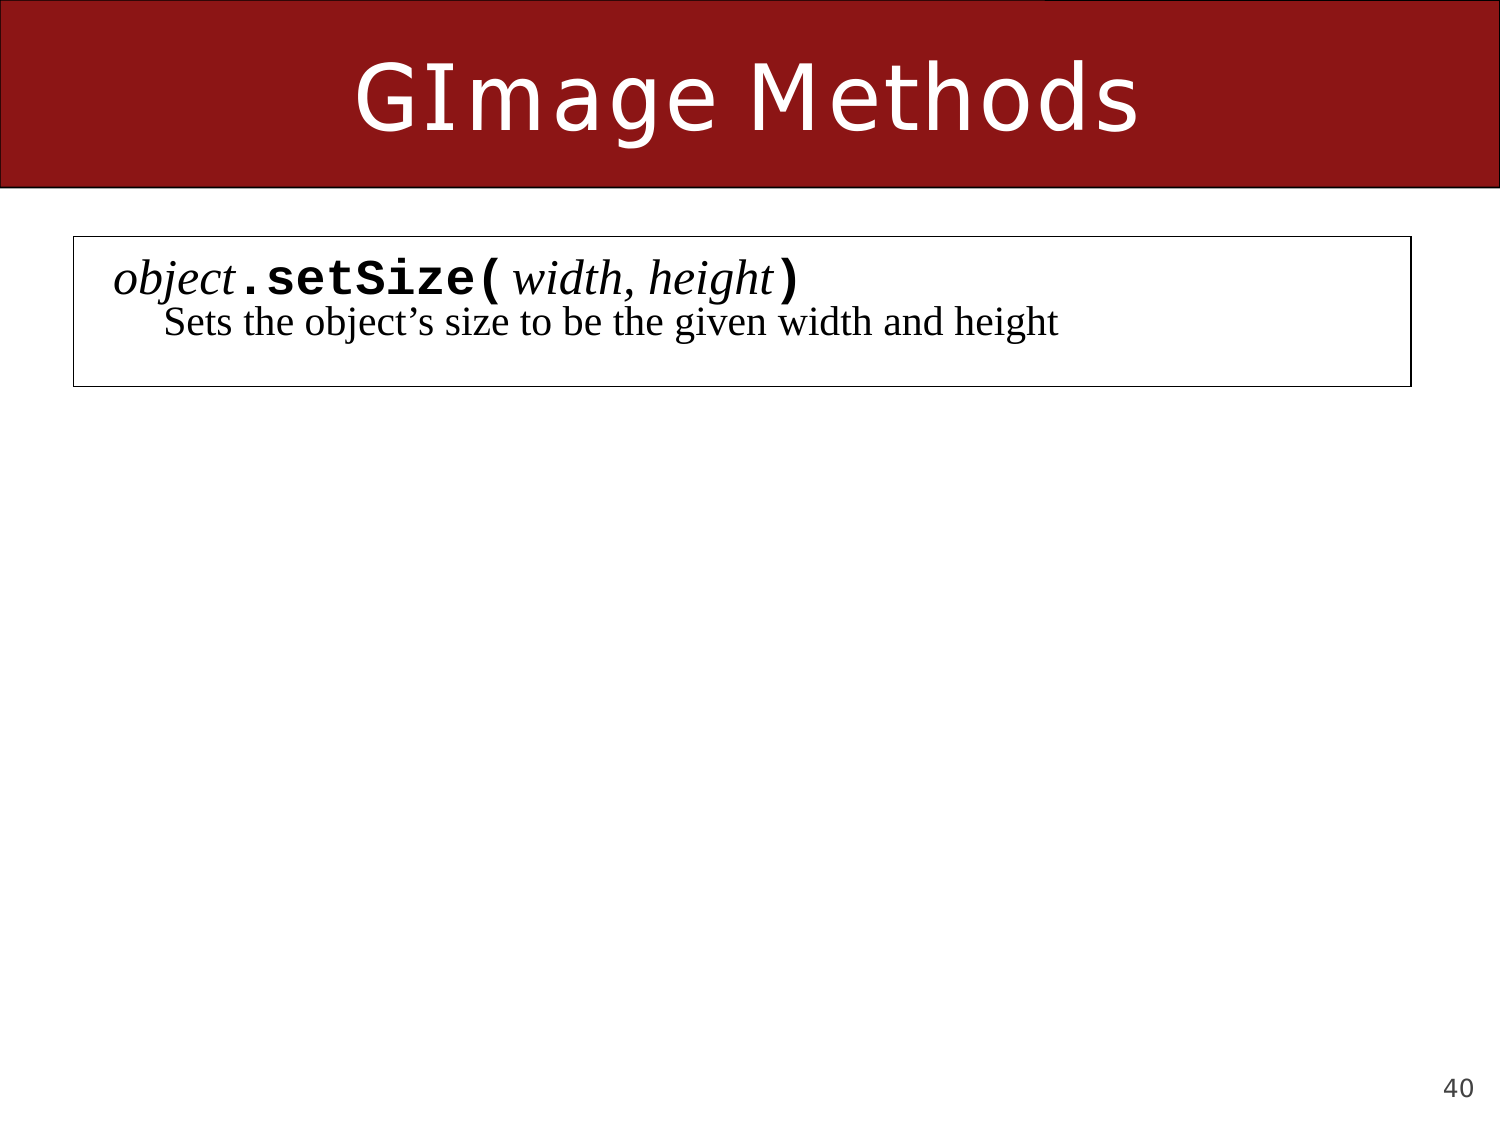

# GImage Methods

object.setSize( width, height)
Sets the object’s size to be the given width and height